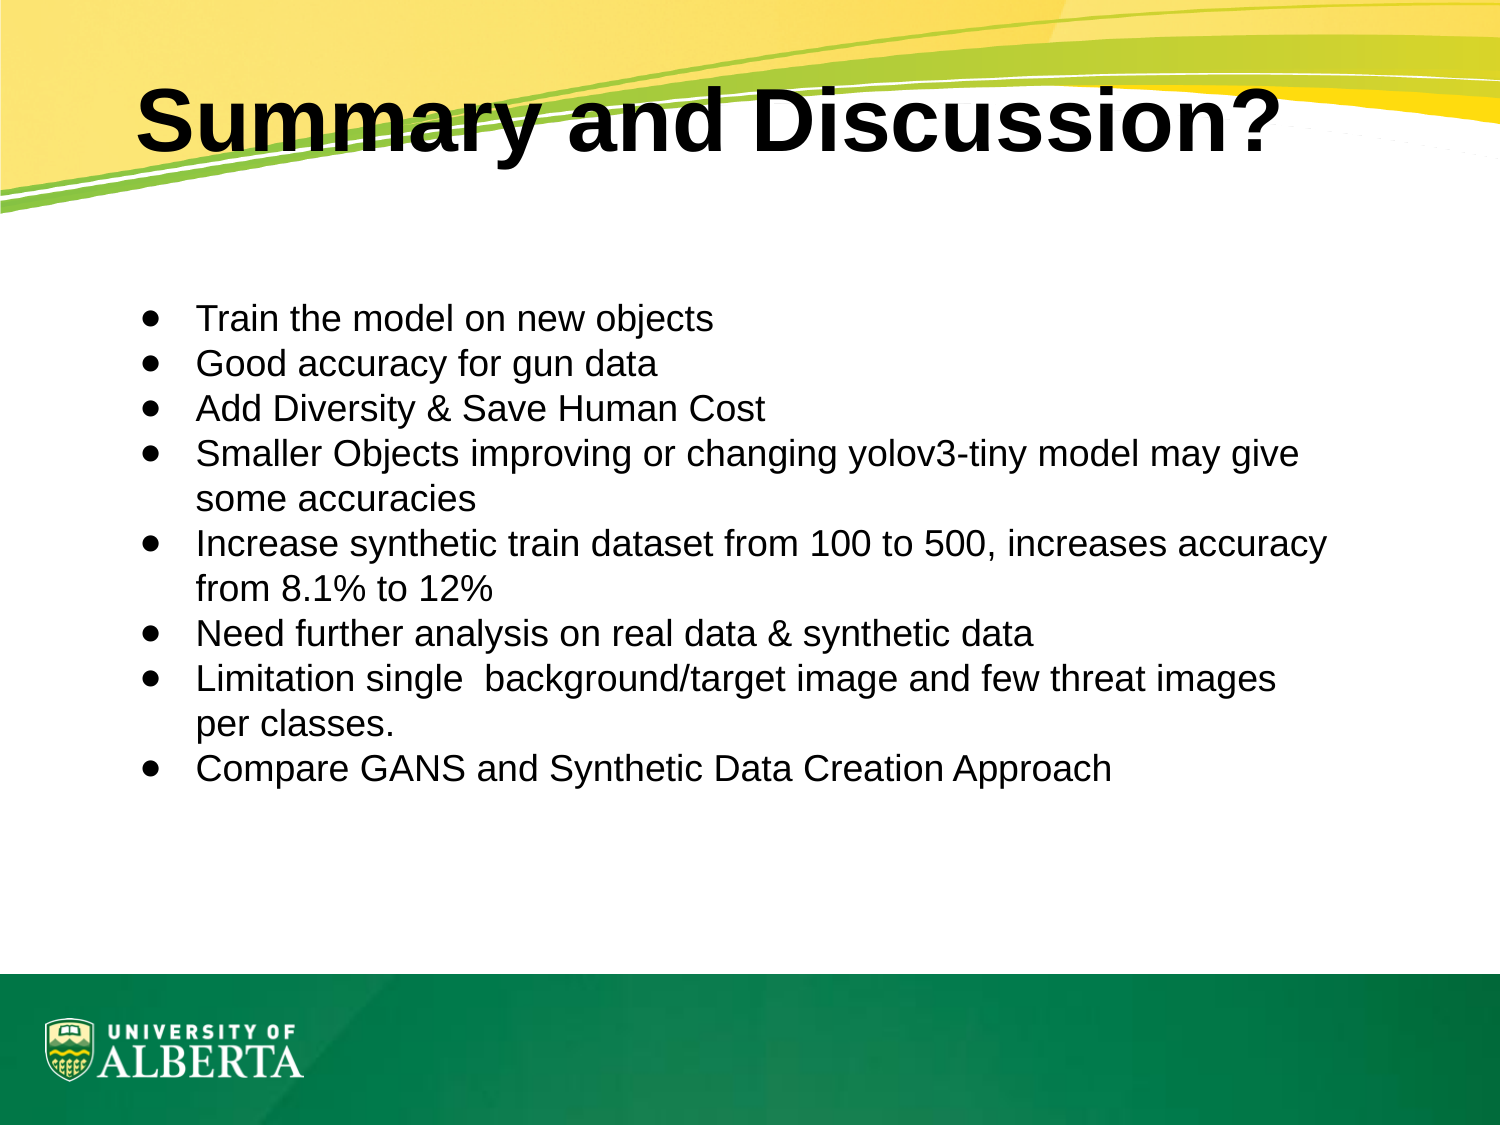

Summary and Discussion?

Train the model on new objects
Good accuracy for gun data
Add Diversity & Save Human Cost
Smaller Objects improving or changing yolov3-tiny model may give some accuracies
Increase synthetic train dataset from 100 to 500, increases accuracy from 8.1% to 12%
Need further analysis on real data & synthetic data
Limitation single  background/target image and few threat images per classes.
Compare GANS and Synthetic Data Creation Approach

#